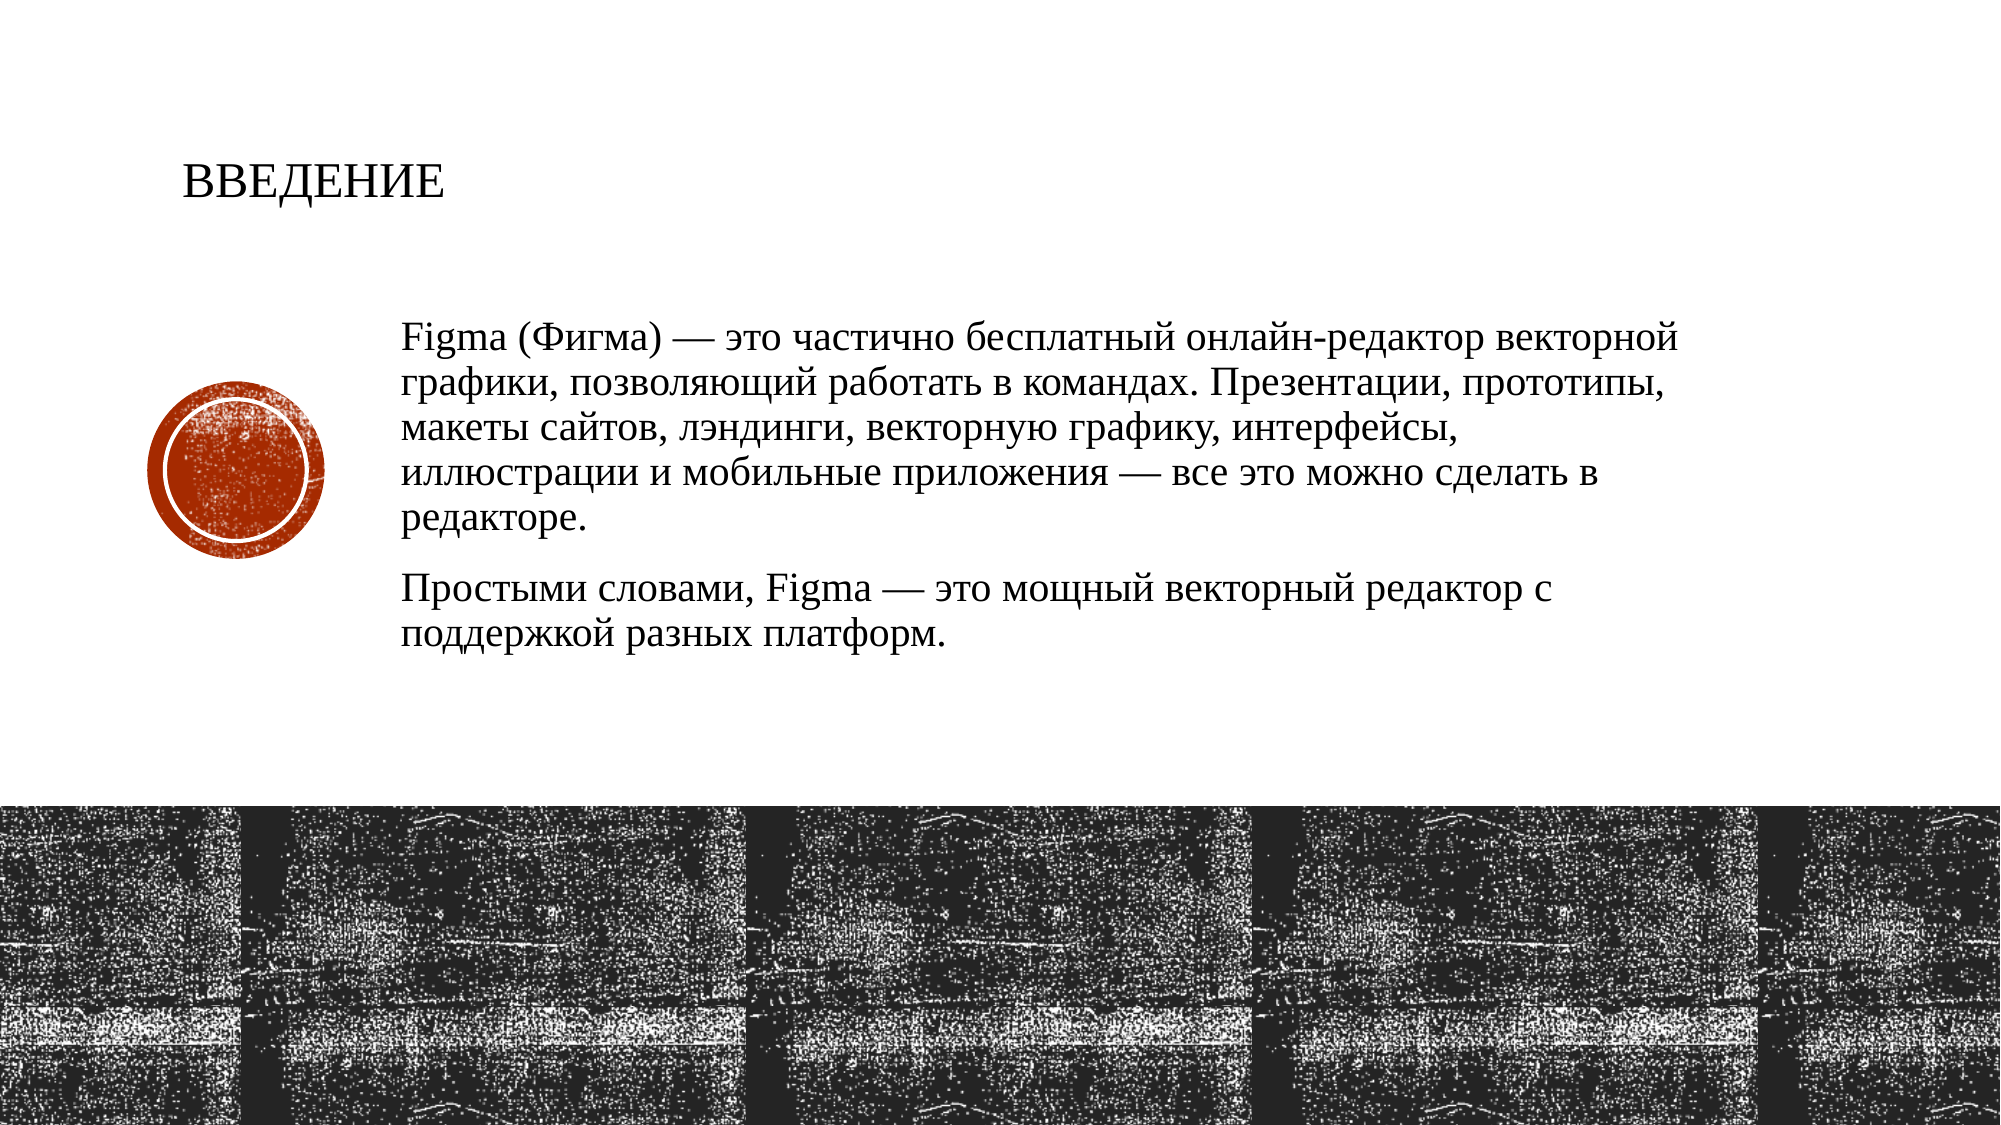

# ВВЕДЕНИЕ
Figma (Фигма) — это частично бесплатный онлайн-редактор векторной графики, позволяющий работать в командах. Презентации, прототипы, макеты сайтов, лэндинги, векторную графику, интерфейсы, иллюстрации и мобильные приложения — все это можно сделать в редакторе.
Простыми словами, Figma — это мощный векторный редактор с поддержкой разных платформ.